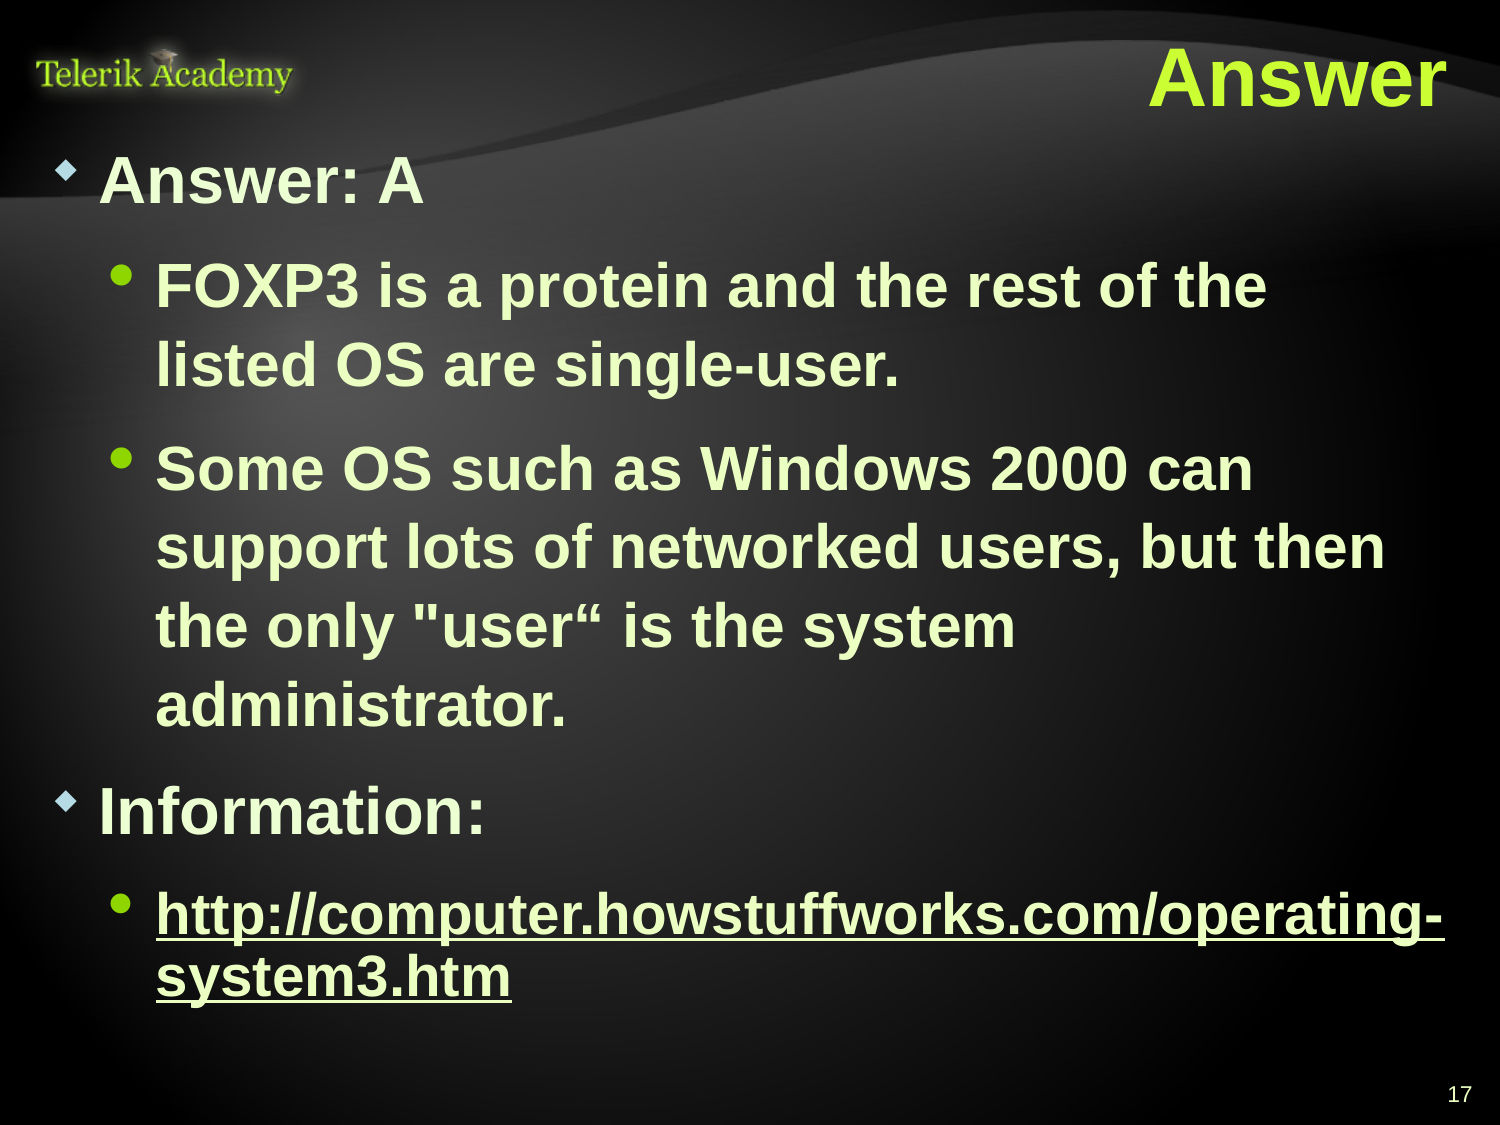

# Answer
Answer: A
FOXP3 is a protein and the rest of the listed OS are single-user.
Some OS such as Windows 2000 can support lots of networked users, but then the only "user“ is the system administrator.
Information:
http://computer.howstuffworks.com/operating-system3.htm
17